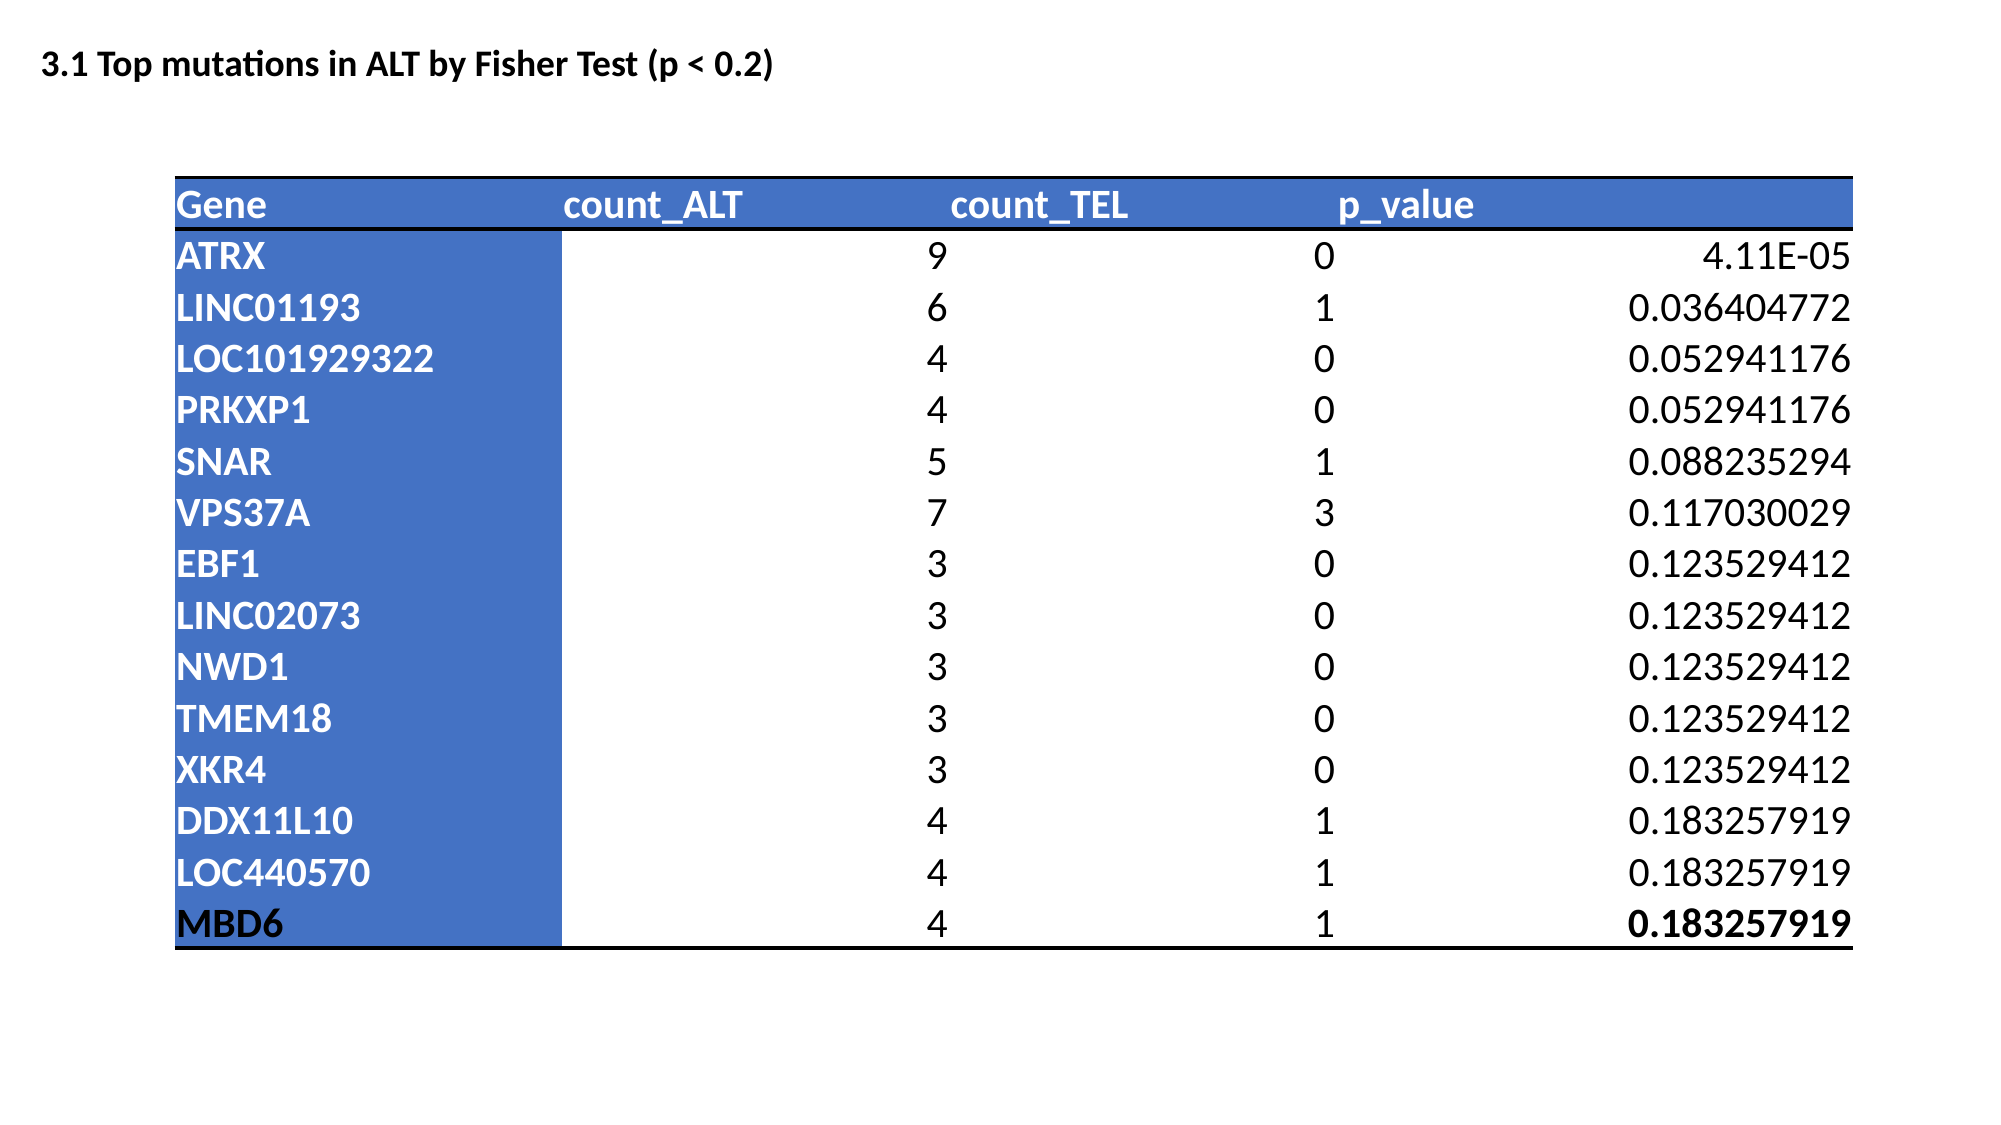

3.1 Top mutations in ALT by Fisher Test (p < 0.2)

| Gene | count\_ALT | count\_TEL | p\_value |
| --- | --- | --- | --- |
| ATRX | 9 | 0 | 4.11E-05 |
| LINC01193 | 6 | 1 | 0.036404772 |
| LOC101929322 | 4 | 0 | 0.052941176 |
| PRKXP1 | 4 | 0 | 0.052941176 |
| SNAR | 5 | 1 | 0.088235294 |
| VPS37A | 7 | 3 | 0.117030029 |
| EBF1 | 3 | 0 | 0.123529412 |
| LINC02073 | 3 | 0 | 0.123529412 |
| NWD1 | 3 | 0 | 0.123529412 |
| TMEM18 | 3 | 0 | 0.123529412 |
| XKR4 | 3 | 0 | 0.123529412 |
| DDX11L10 | 4 | 1 | 0.183257919 |
| LOC440570 | 4 | 1 | 0.183257919 |
| MBD6 | 4 | 1 | 0.183257919 |